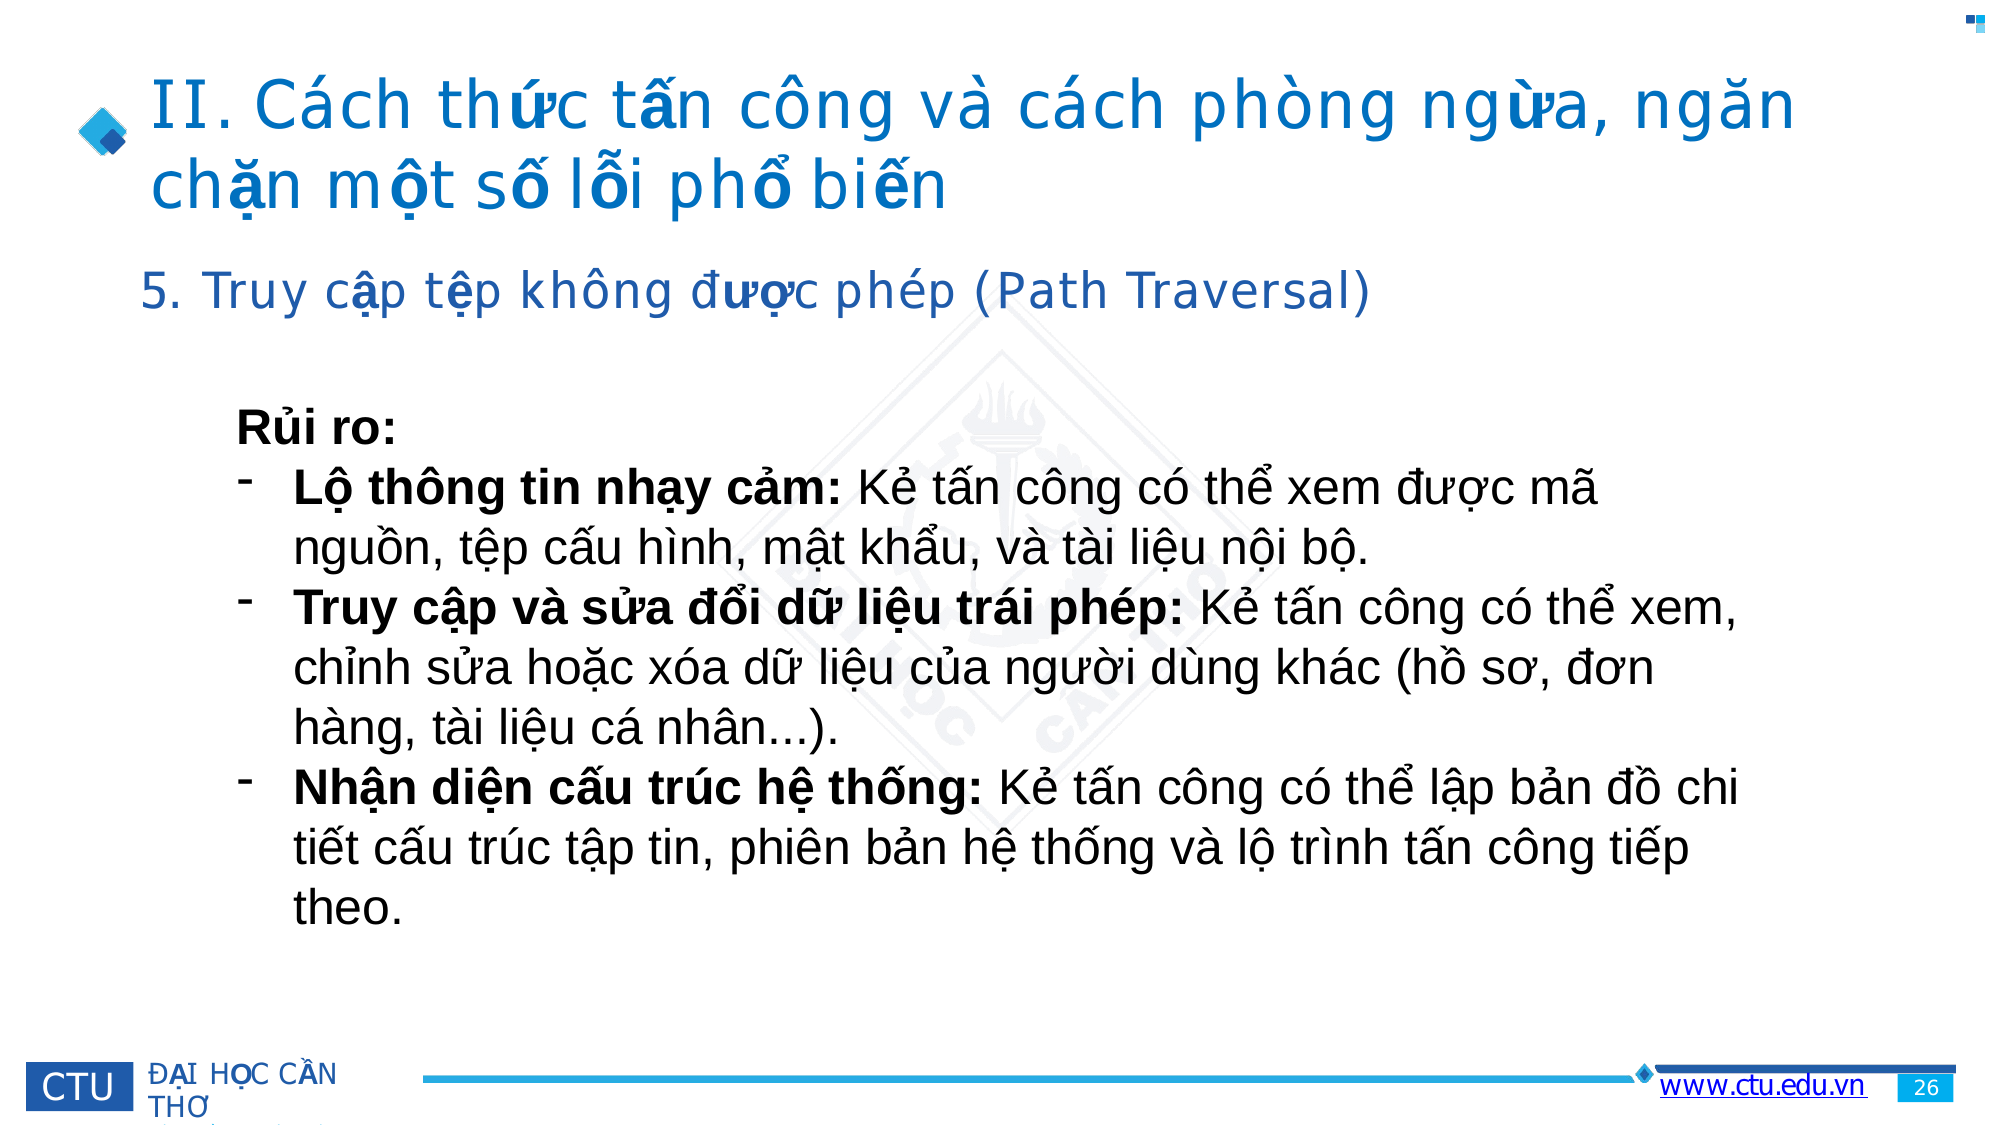

# II. Cách thức tấn công và cách phòng ngừa, ngăn chặn một số lỗi phổ biến
5 .   Truy cập tệp không được phép (Path Traversal)
Rủi ro:
Lộ thông tin nhạy cảm: Kẻ tấn công có thể xem được mã nguồn, tệp cấu hình, mật khẩu, và tài liệu nội bộ.
Truy cập và sửa đổi dữ liệu trái phép: Kẻ tấn công có thể xem, chỉnh sửa hoặc xóa dữ liệu của người dùng khác (hồ sơ, đơn hàng, tài liệu cá nhân...).
Nhận diện cấu trúc hệ thống: Kẻ tấn công có thể lập bản đồ chi tiết cấu trúc tập tin, phiên bản hệ thống và lộ trình tấn công tiếp theo.
ĐẠI HỌC CẦN THƠ
Cộng đồng – Toàn diện – Ưu việt
CTU
www.ctu.edu.vn
26